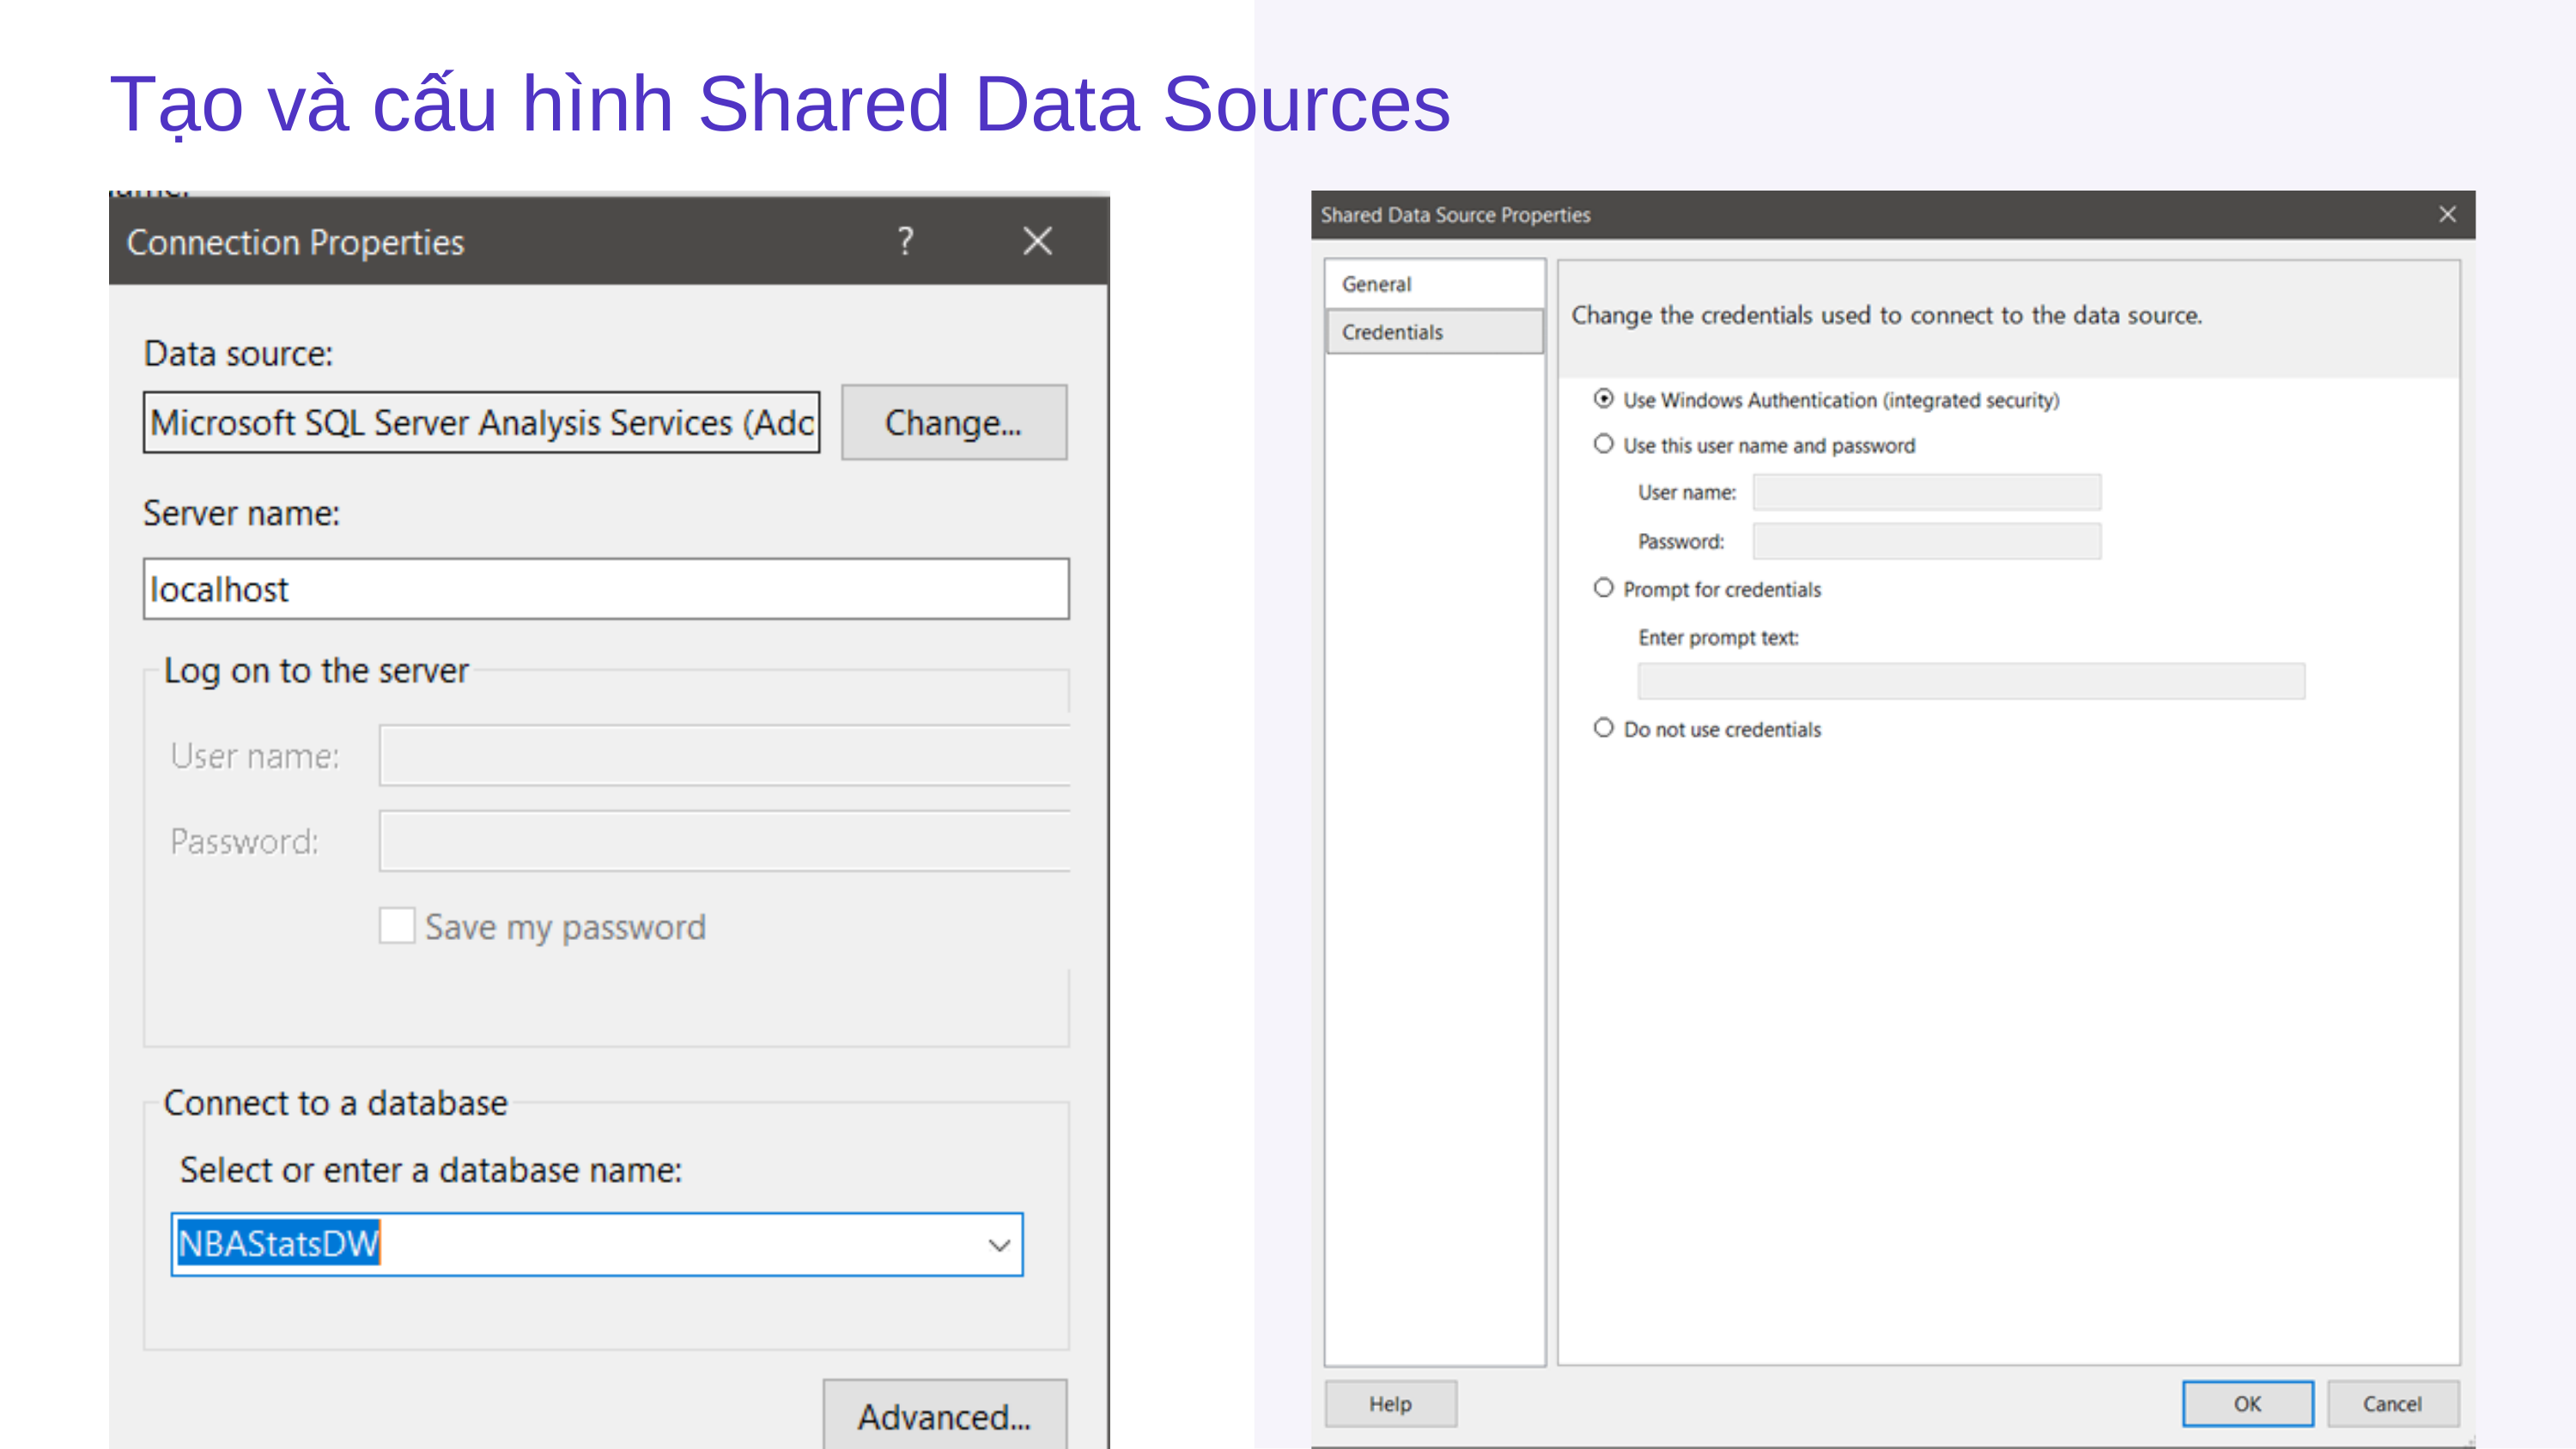

Tạo và cấu hình Shared Data Sources